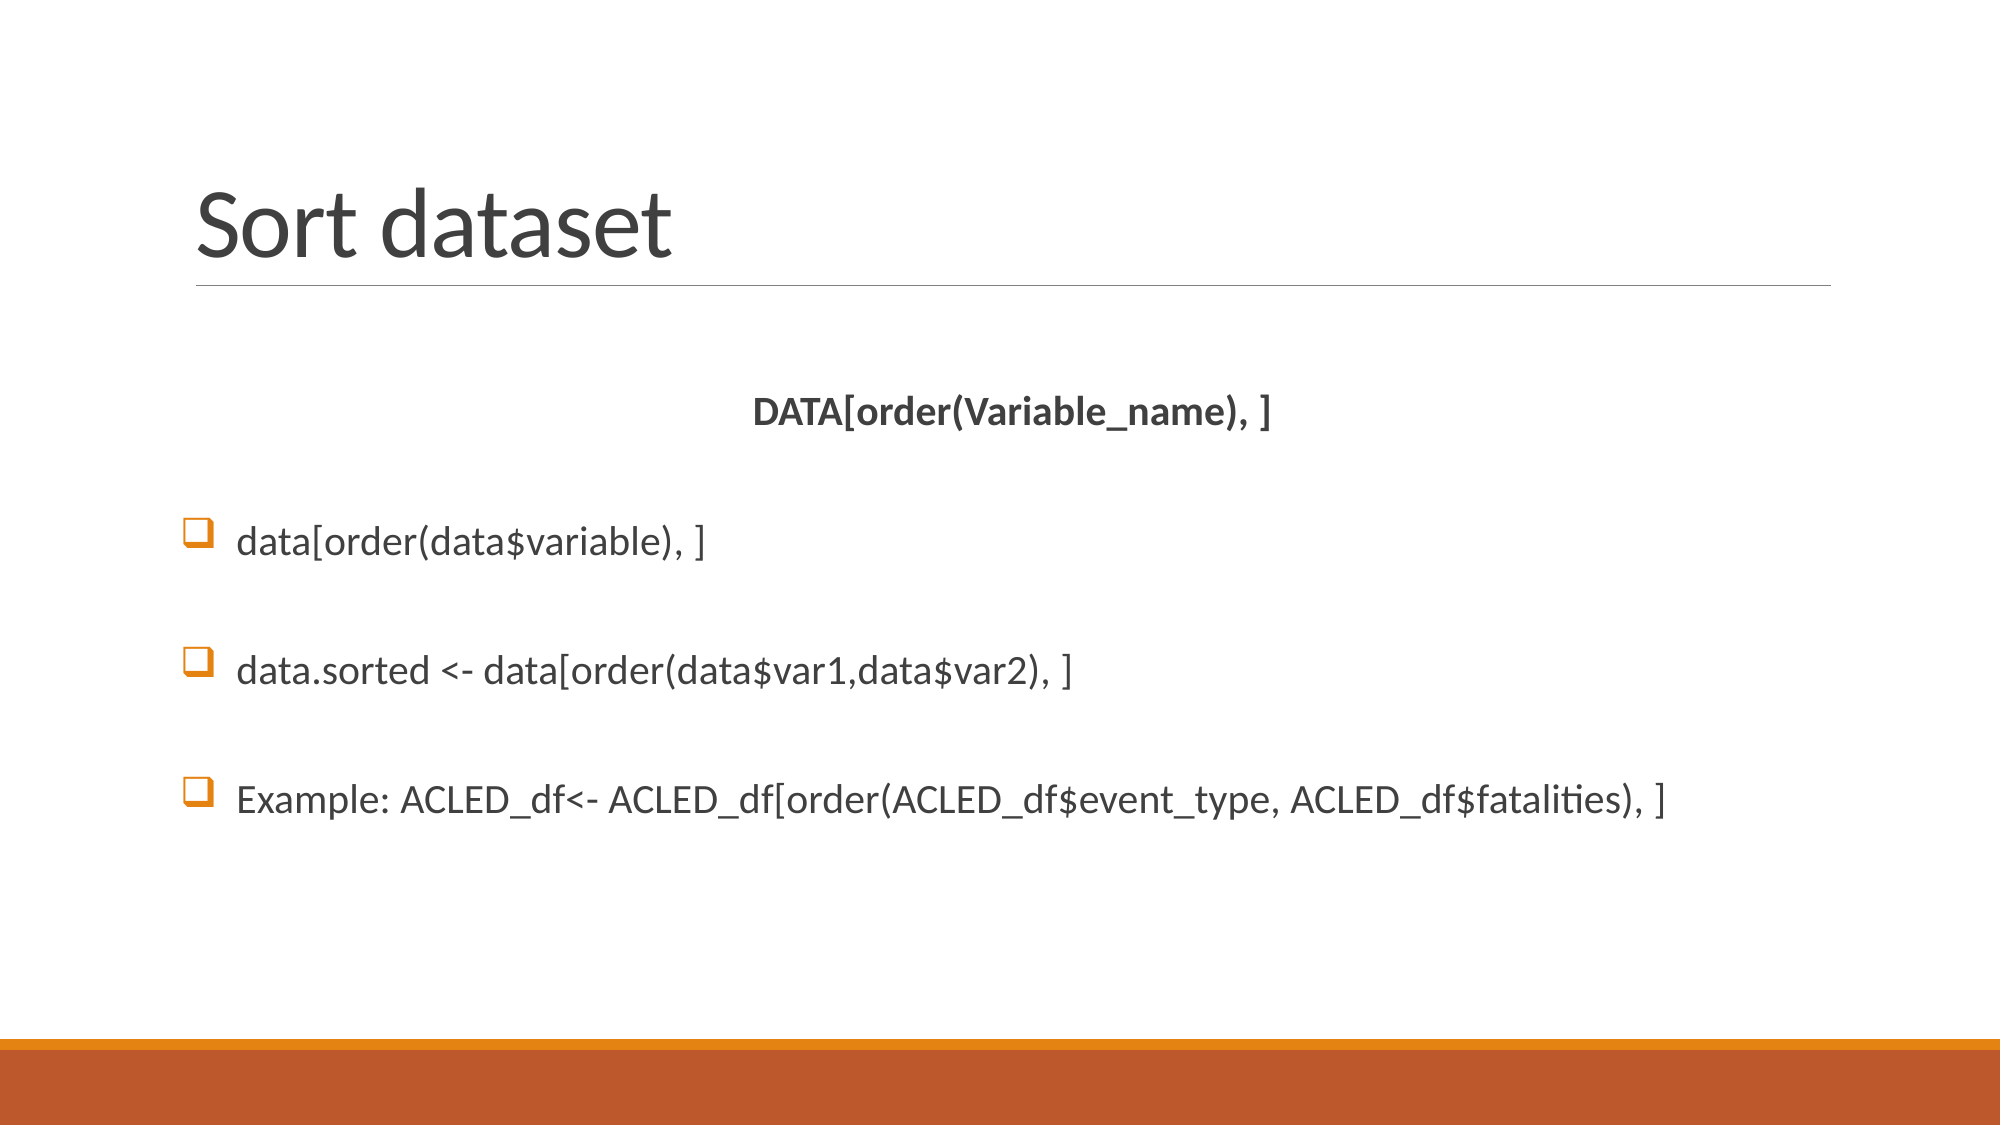

# Sort dataset

DATA[order(Variable_name), ]
  data[order(data$variable), ]
  data.sorted <- data[order(data$var1,data$var2), ]
  Example: ACLED_df<- ACLED_df[order(ACLED_df$event_type, ACLED_df$fatalities), ]